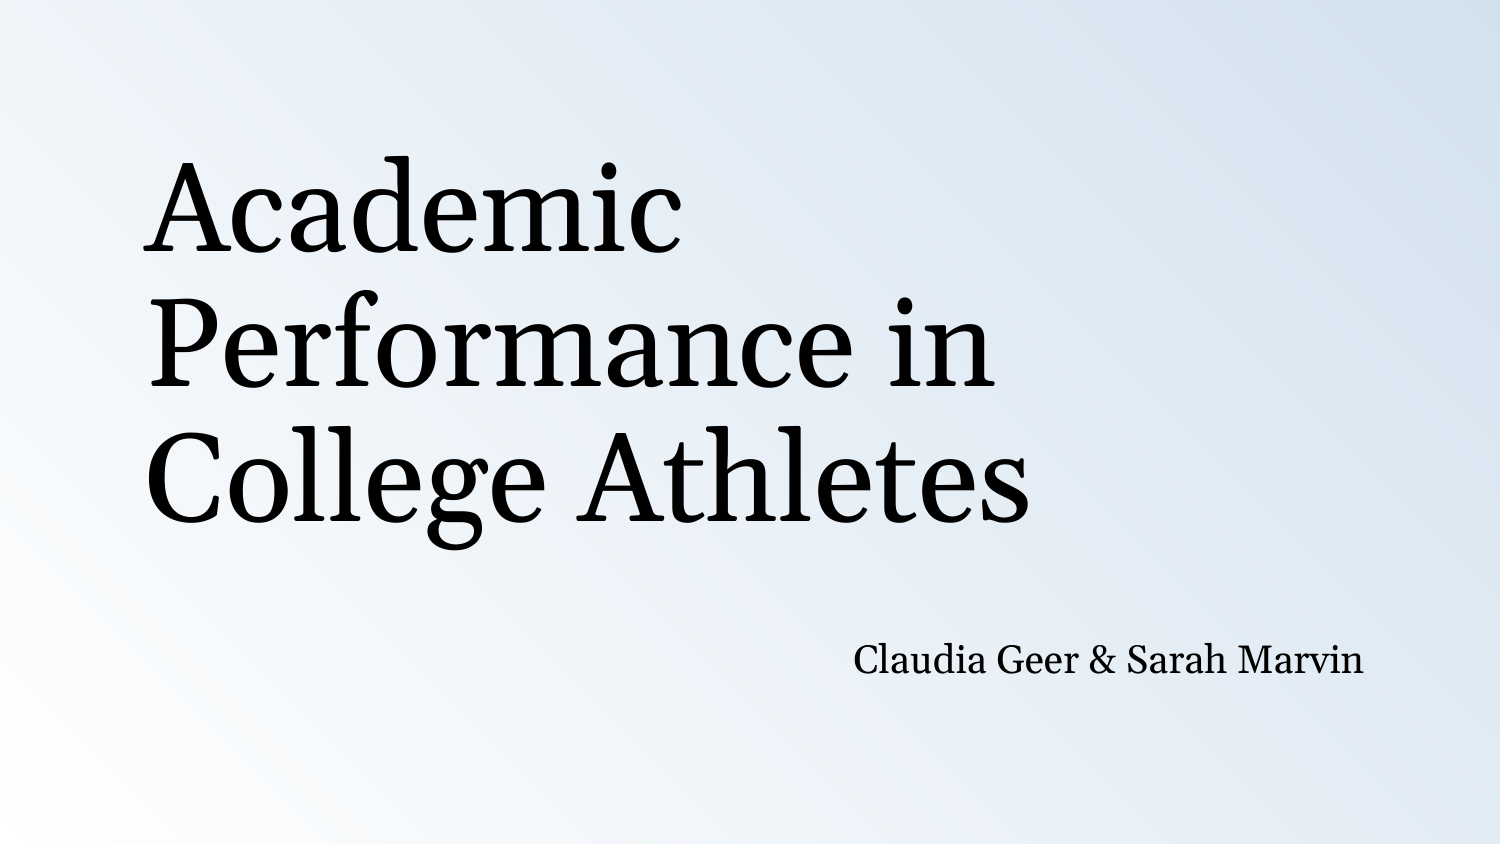

# Academic Performance in College Athletes
Claudia Geer & Sarah Marvin